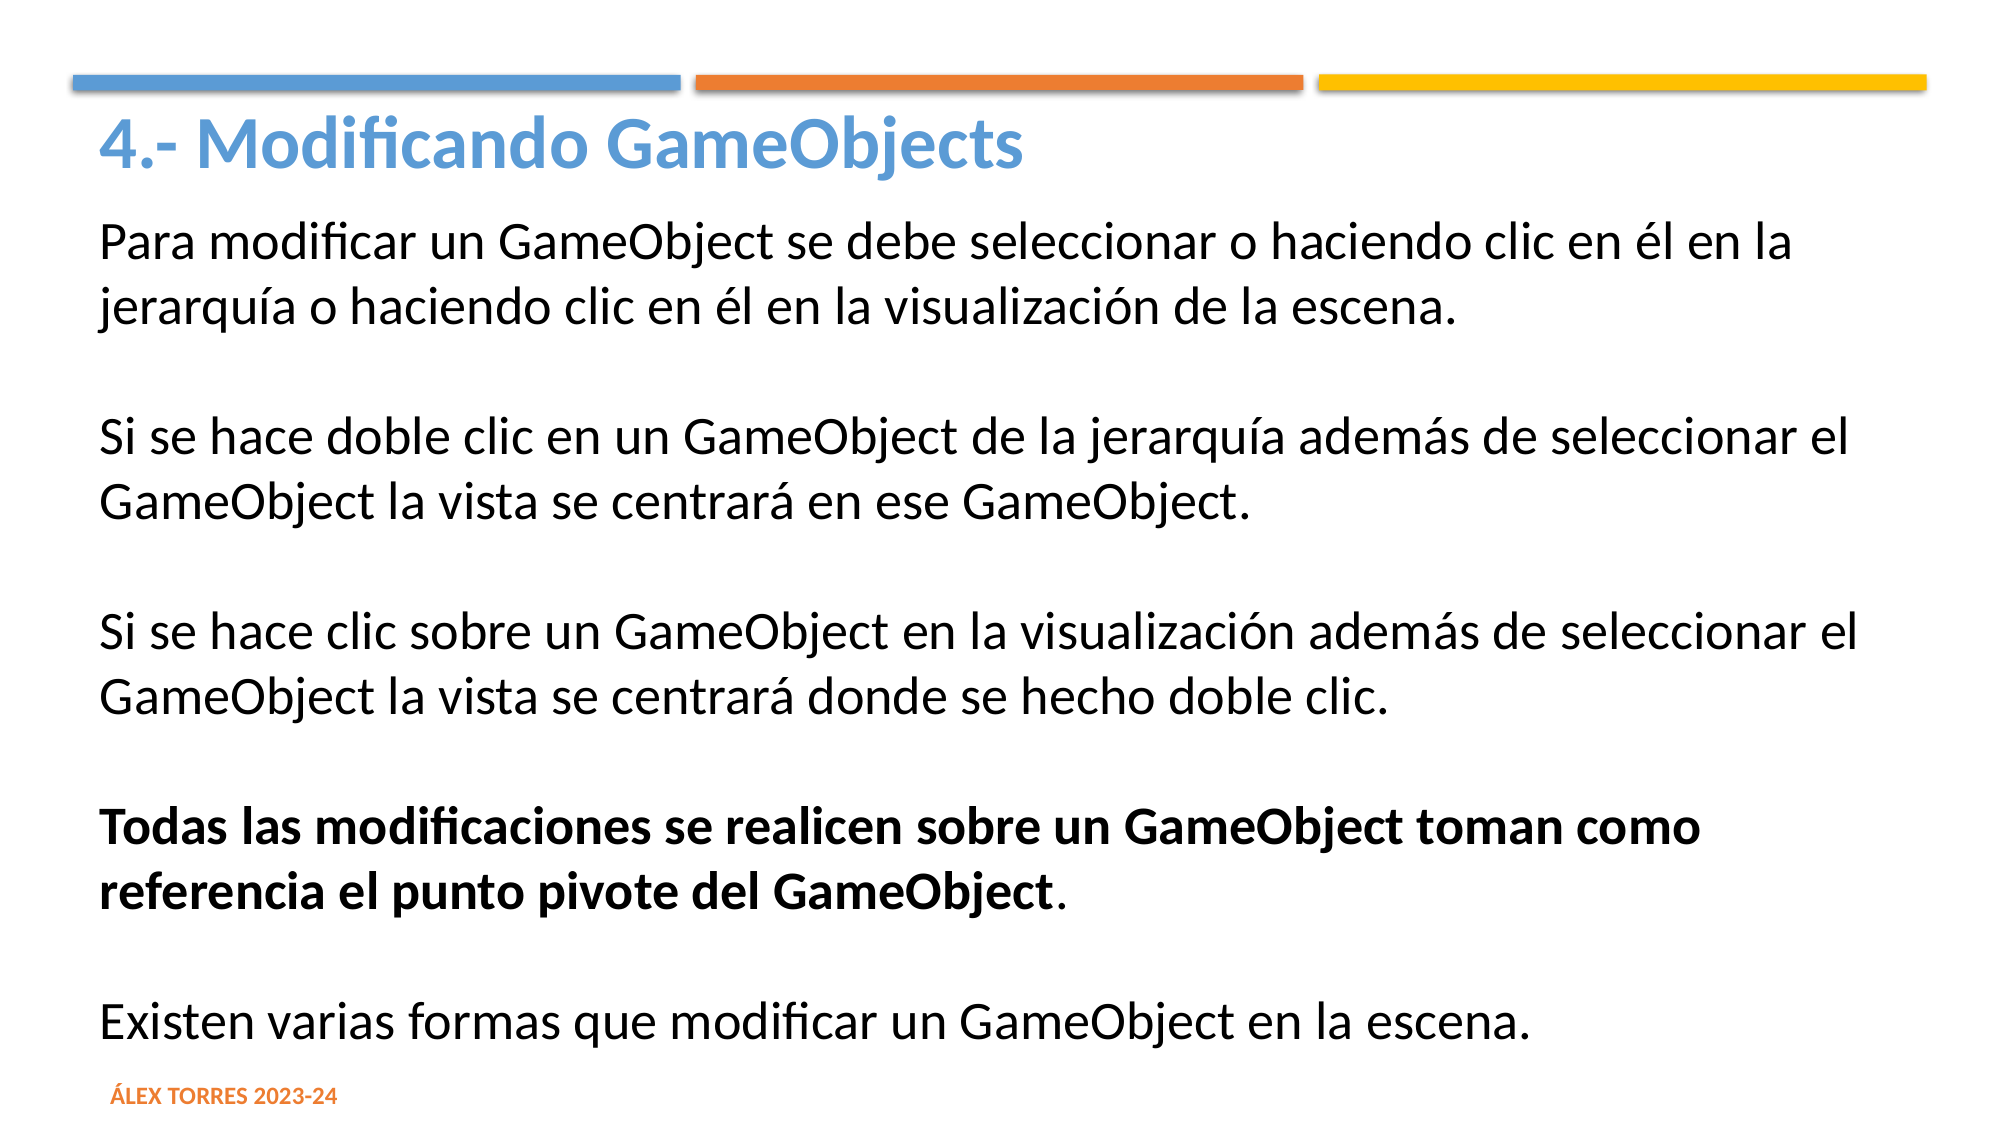

4.- Modificando GameObjects
Para modificar un GameObject se debe seleccionar o haciendo clic en él en la jerarquía o haciendo clic en él en la visualización de la escena.

Si se hace doble clic en un GameObject de la jerarquía además de seleccionar el GameObject la vista se centrará en ese GameObject.

Si se hace clic sobre un GameObject en la visualización además de seleccionar el GameObject la vista se centrará donde se hecho doble clic.

Todas las modificaciones se realicen sobre un GameObject toman como referencia el punto pivote del GameObject.

Existen varias formas que modificar un GameObject en la escena.